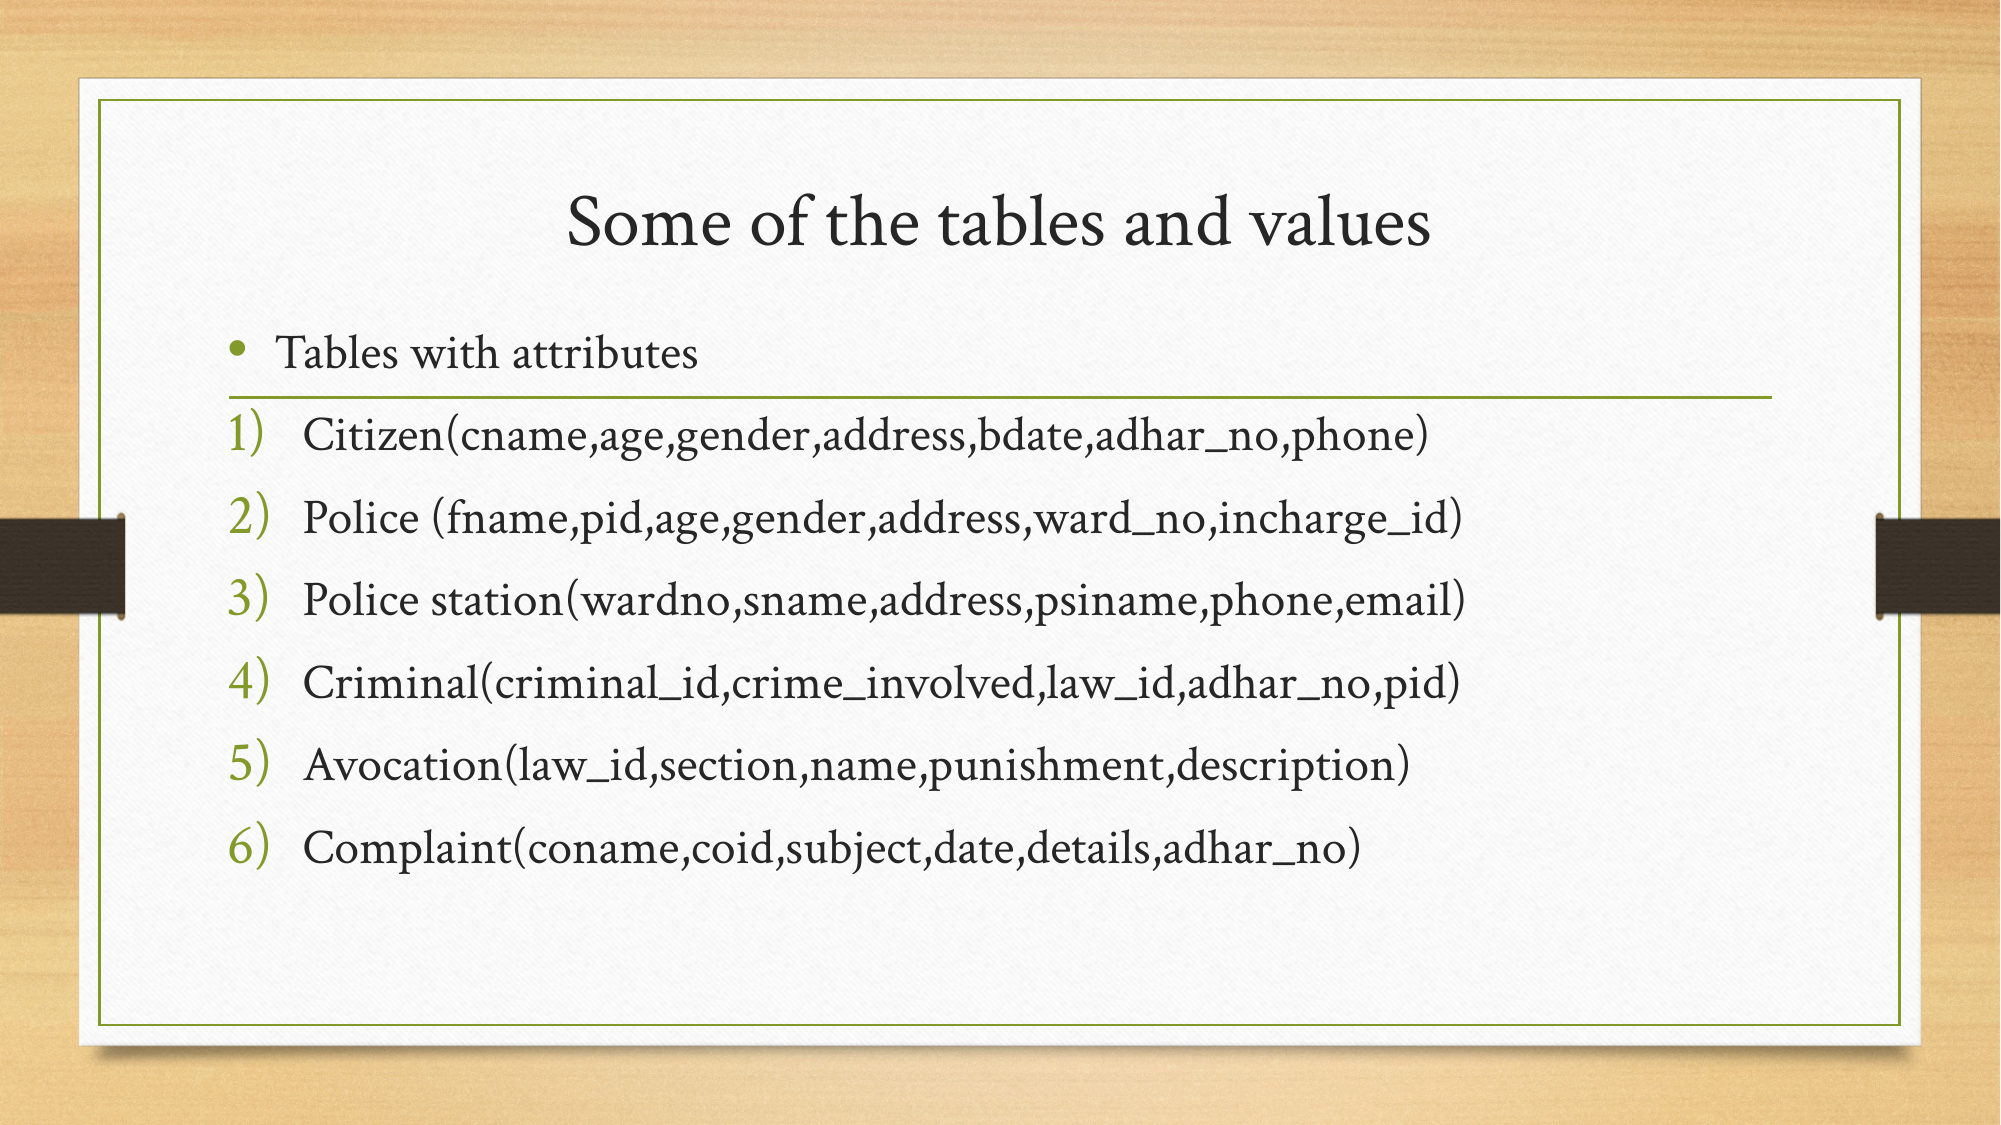

# Some of the tables and values
Tables with attributes
Citizen(cname,age,gender,address,bdate,adhar_no,phone)
Police (fname,pid,age,gender,address,ward_no,incharge_id)
Police station(wardno,sname,address,psiname,phone,email)
Criminal(criminal_id,crime_involved,law_id,adhar_no,pid)
Avocation(law_id,section,name,punishment,description)
Complaint(coname,coid,subject,date,details,adhar_no)